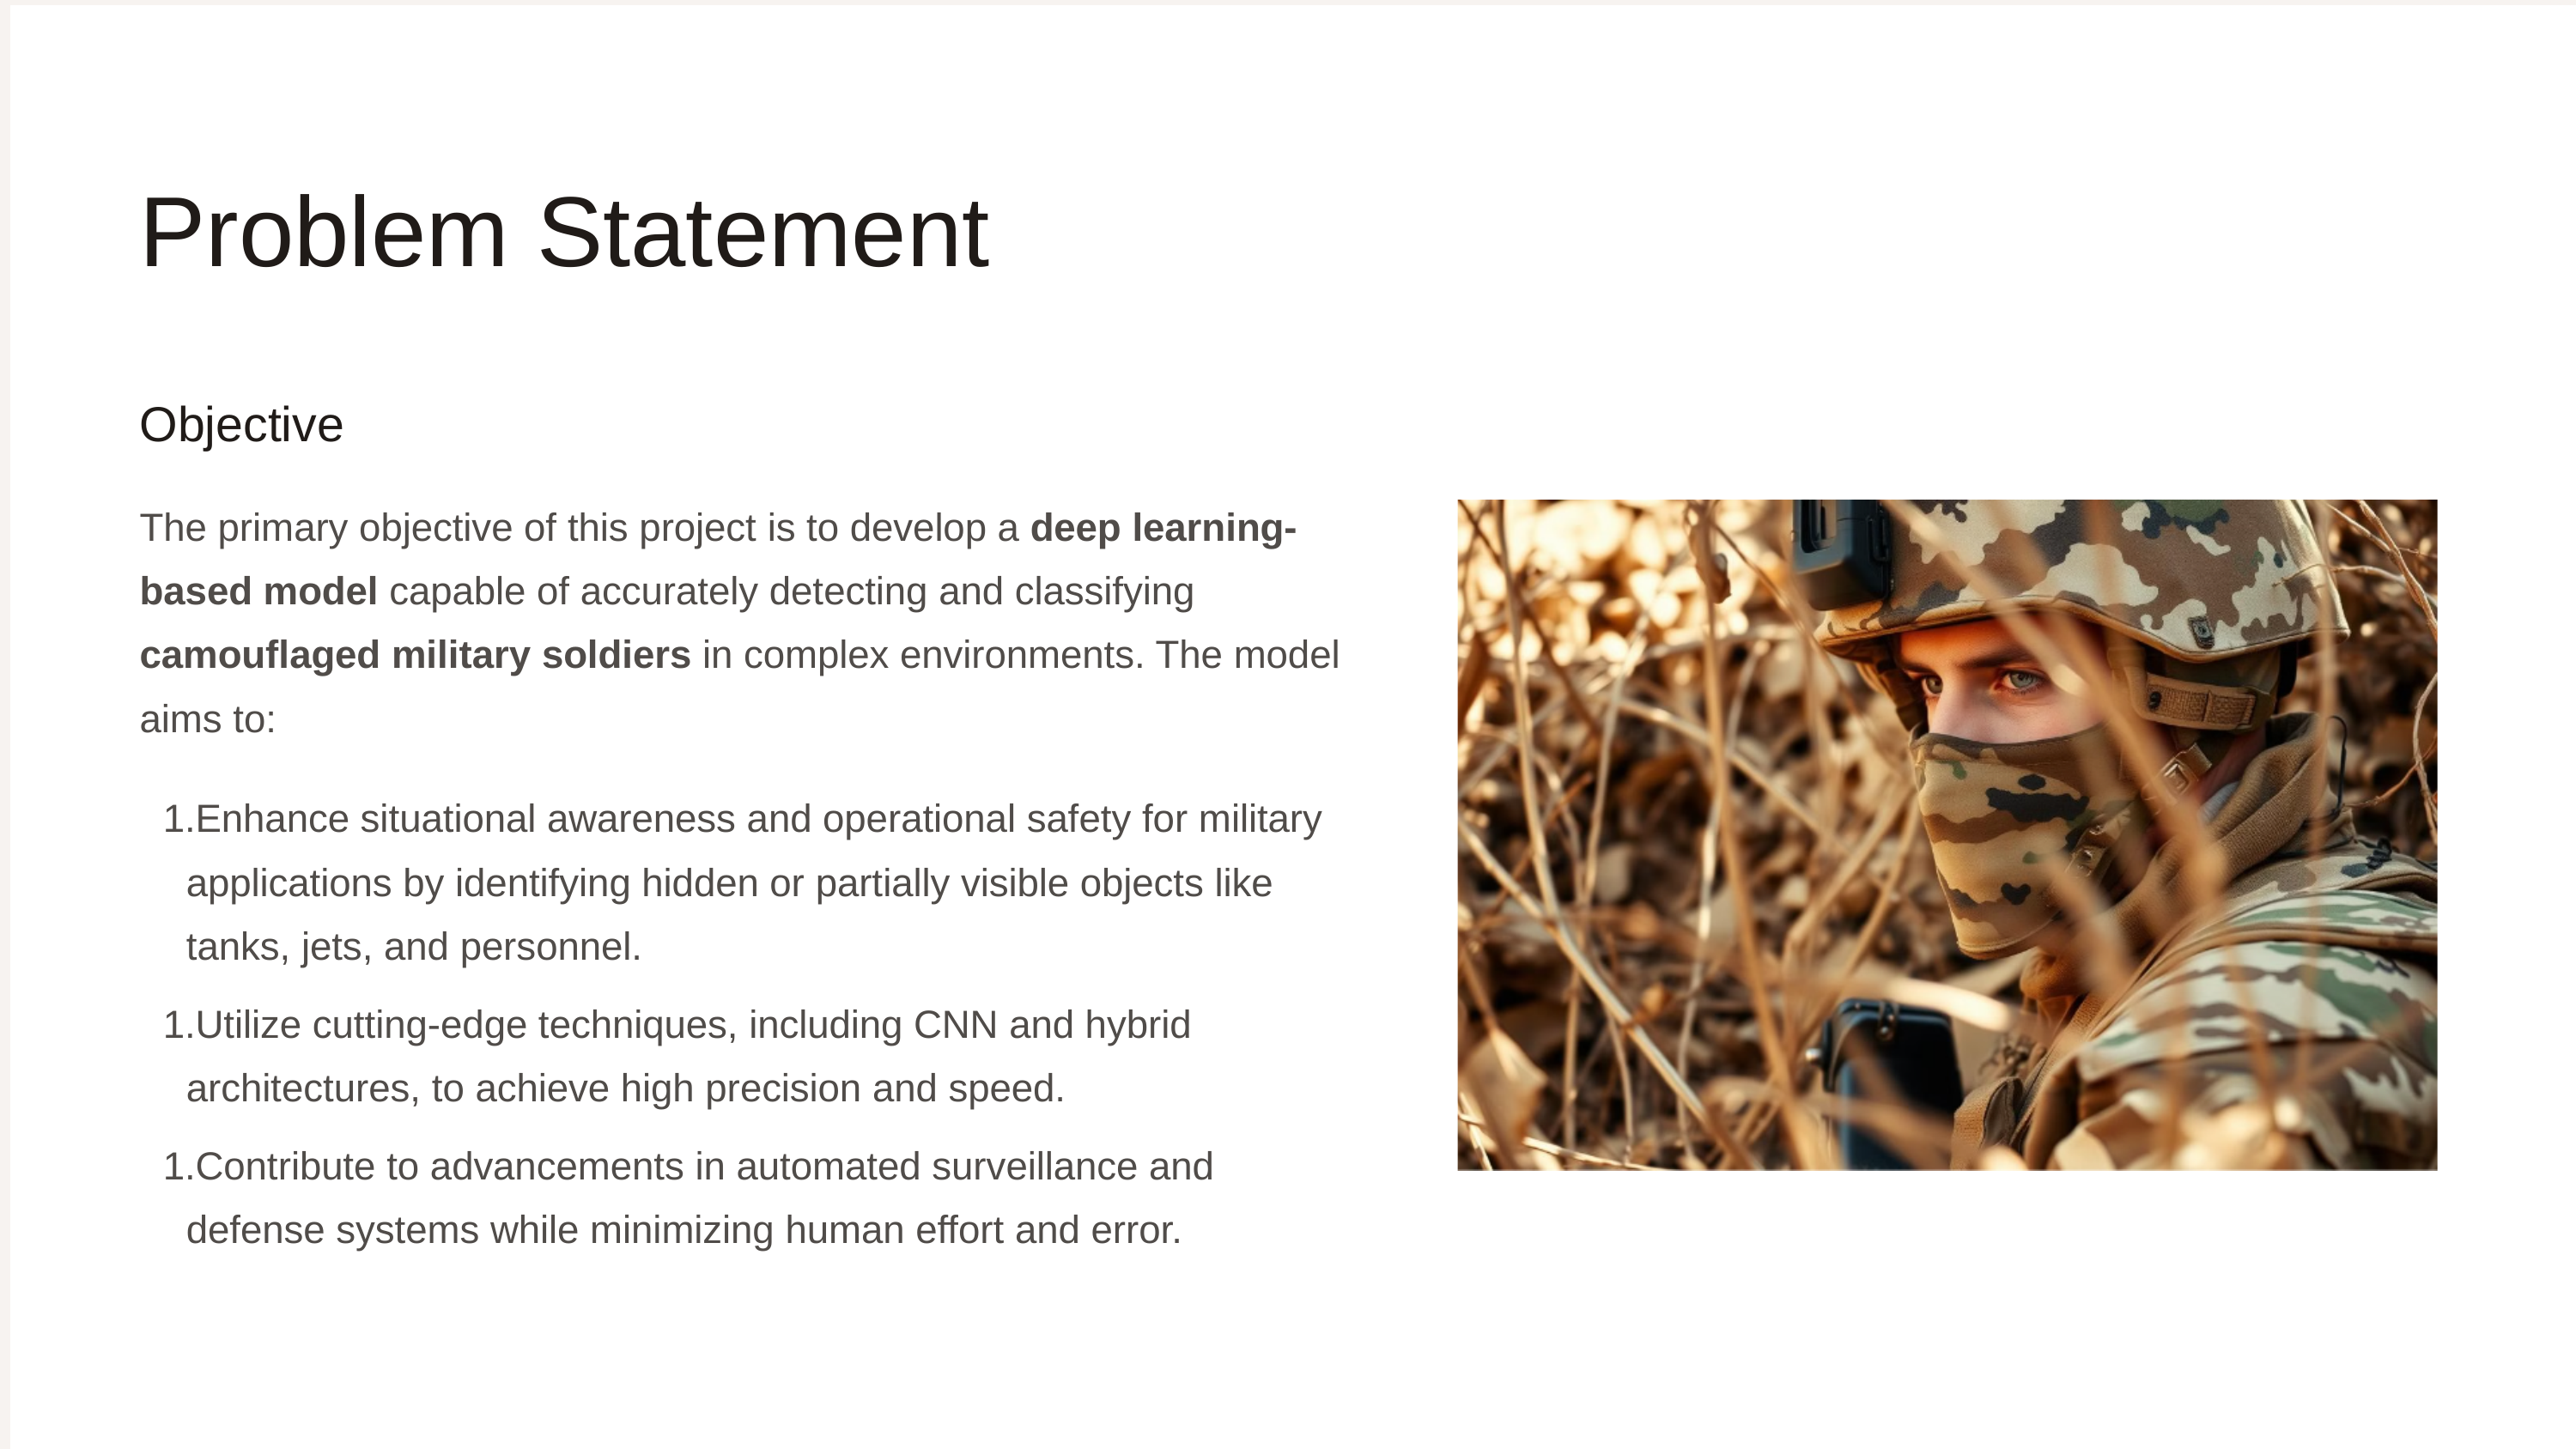

Problem Statement
Objective
The primary objective of this project is to develop a deep learning-based model capable of accurately detecting and classifying camouflaged military soldiers in complex environments. The model aims to:

Enhance situational awareness and operational safety for military applications by identifying hidden or partially visible objects like tanks, jets, and personnel.
Utilize cutting-edge techniques, including CNN and hybrid architectures, to achieve high precision and speed.
Contribute to advancements in automated surveillance and defense systems while minimizing human effort and error.